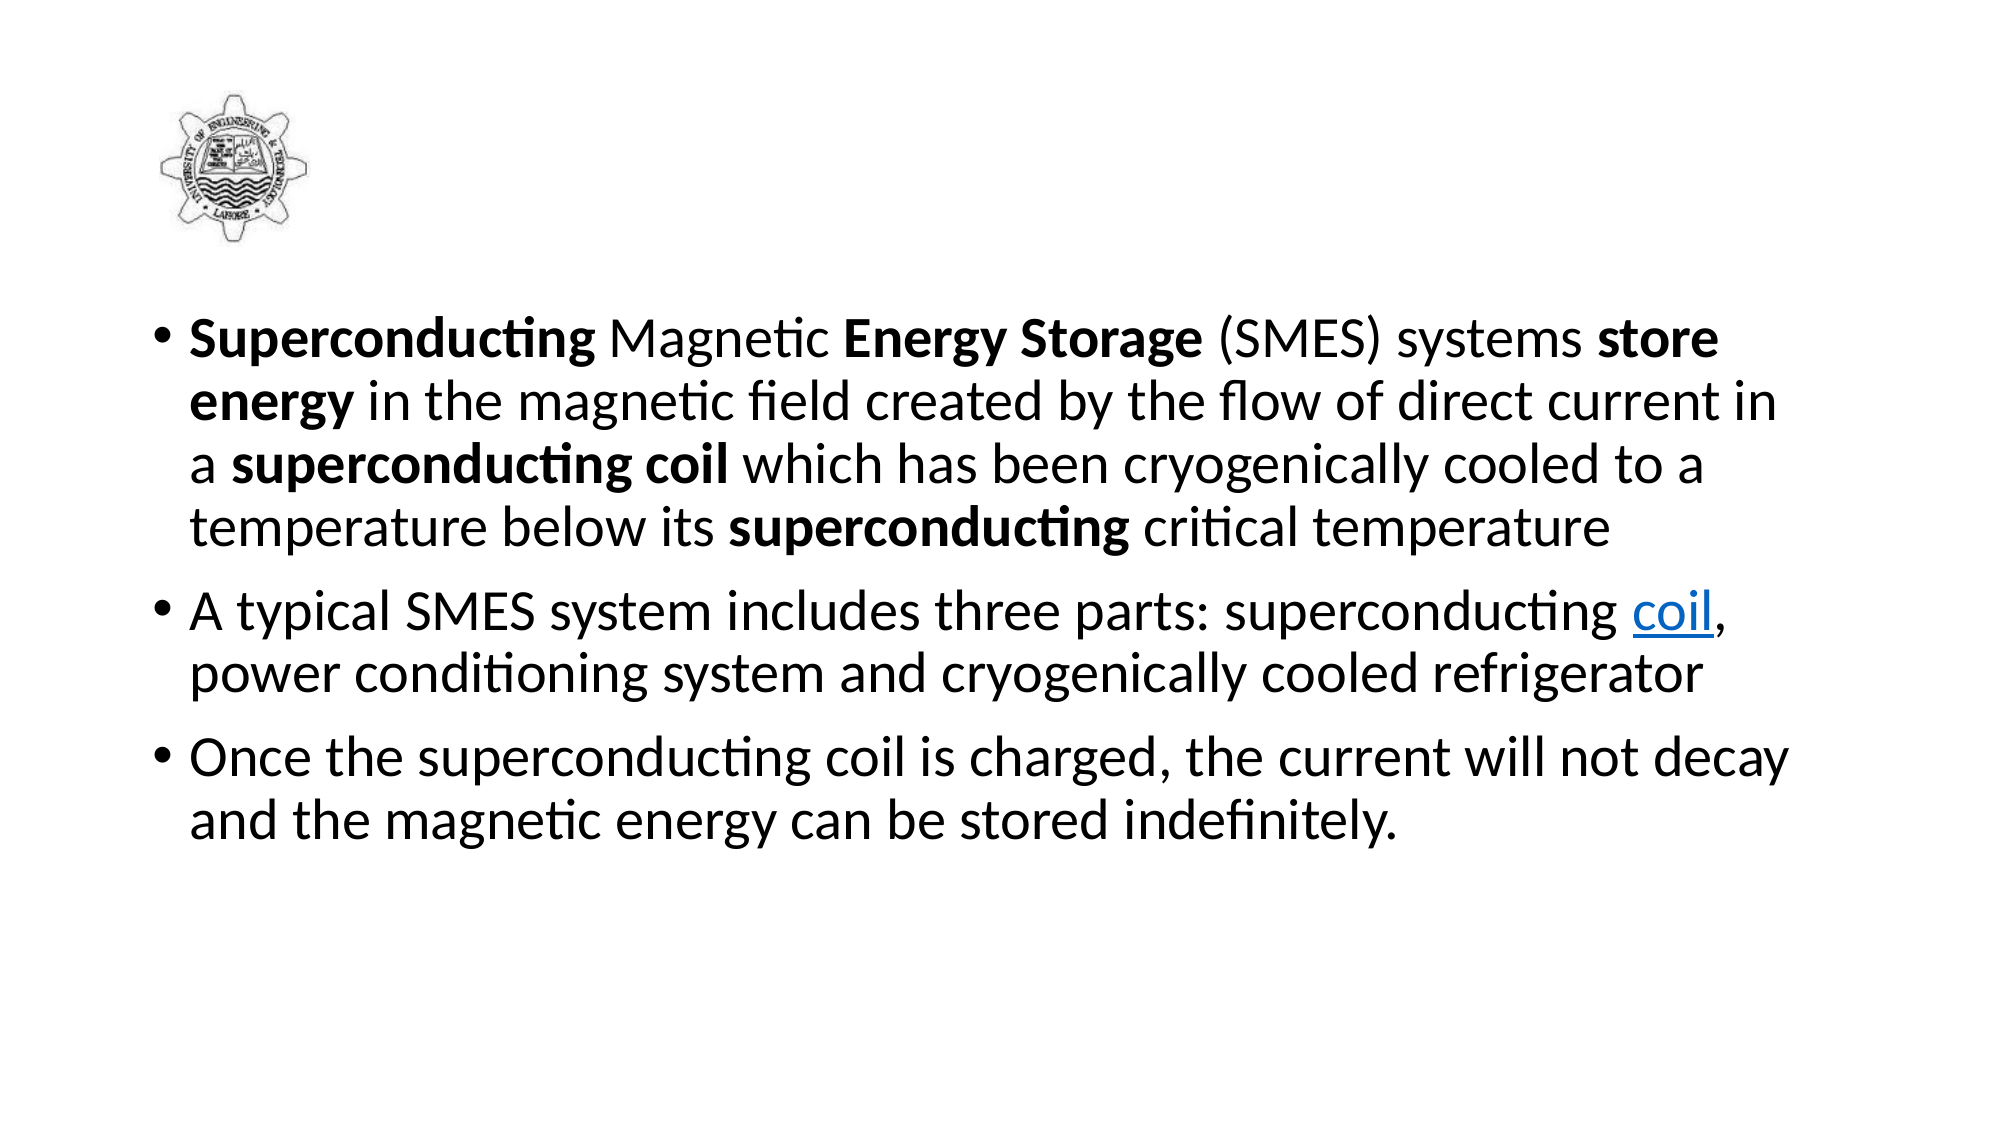

#
Superconducting Magnetic Energy Storage (SMES) systems store energy in the magnetic field created by the flow of direct current in a superconducting coil which has been cryogenically cooled to a temperature below its superconducting critical temperature
A typical SMES system includes three parts: superconducting coil, power conditioning system and cryogenically cooled refrigerator
Once the superconducting coil is charged, the current will not decay and the magnetic energy can be stored indefinitely.